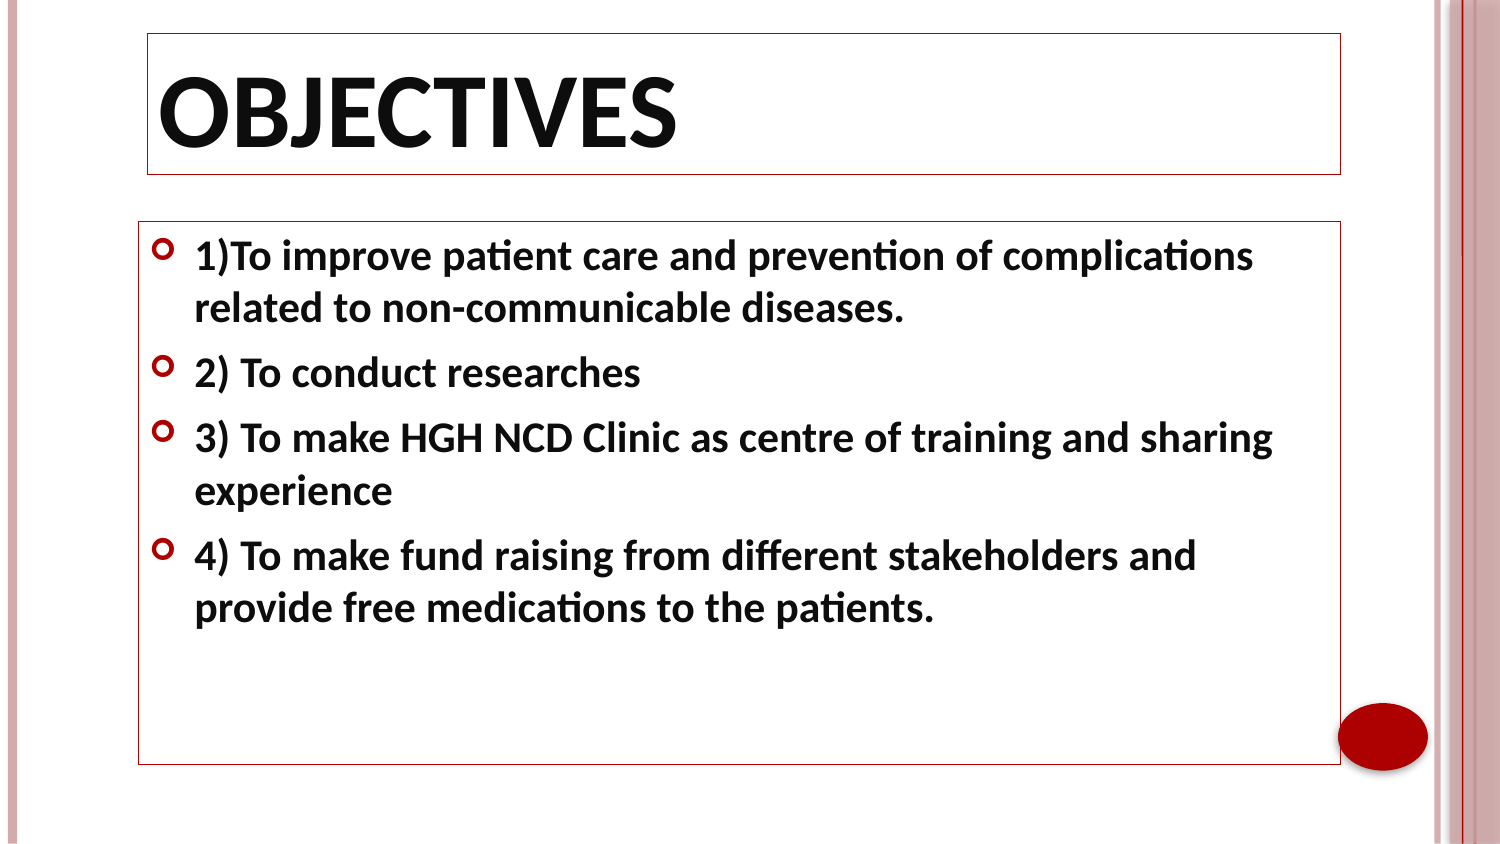

# OBJECTIVES
1)To improve patient care and prevention of complications related to non-communicable diseases.
2) To conduct researches
3) To make HGH NCD Clinic as centre of training and sharing experience
4) To make fund raising from different stakeholders and provide free medications to the patients.